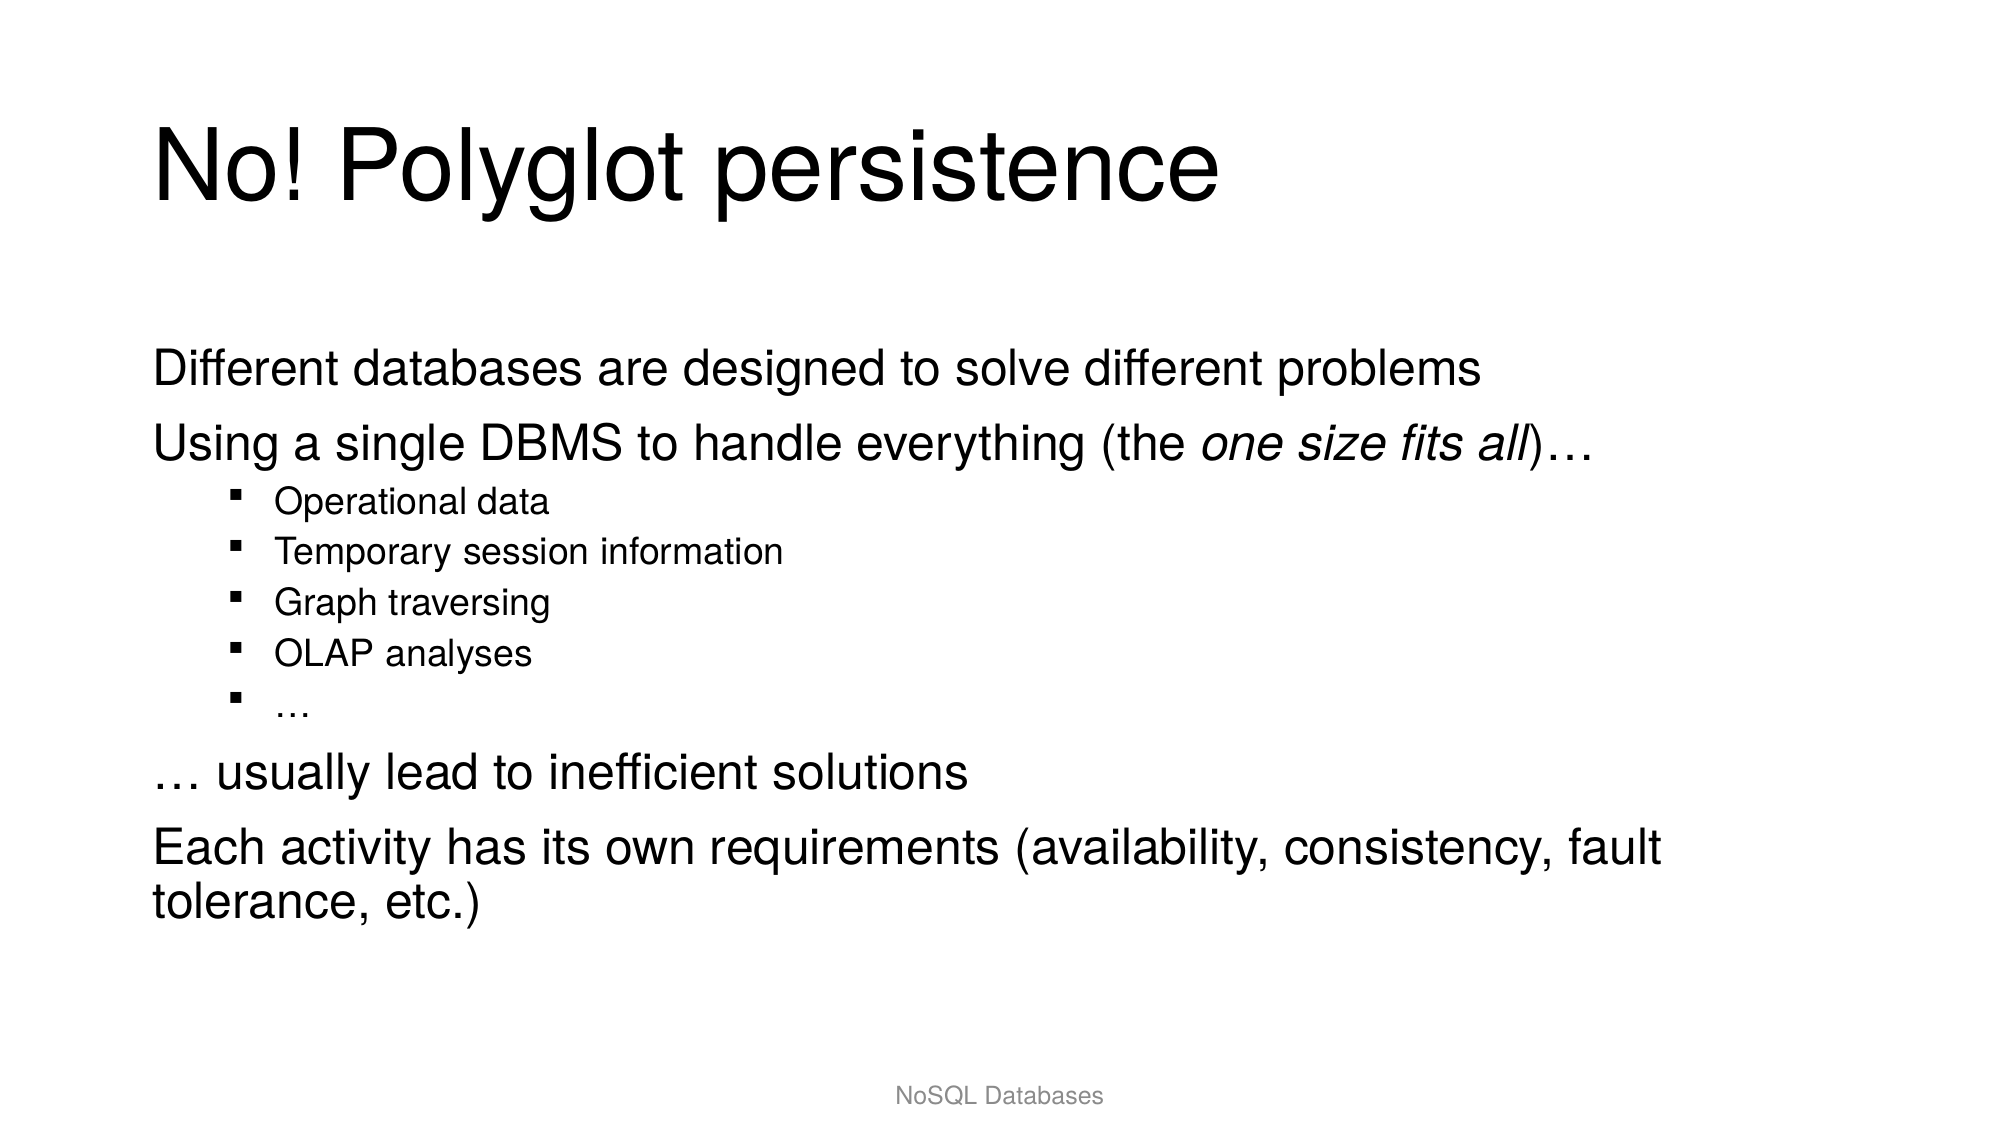

# No! Polyglot persistence
Different databases are designed to solve different problems
Using a single DBMS to handle everything (the one size fits all)…
Operational data
Temporary session information
Graph traversing
OLAP analyses
…
… usually lead to inefficient solutions
Each activity has its own requirements (availability, consistency, fault tolerance, etc.)